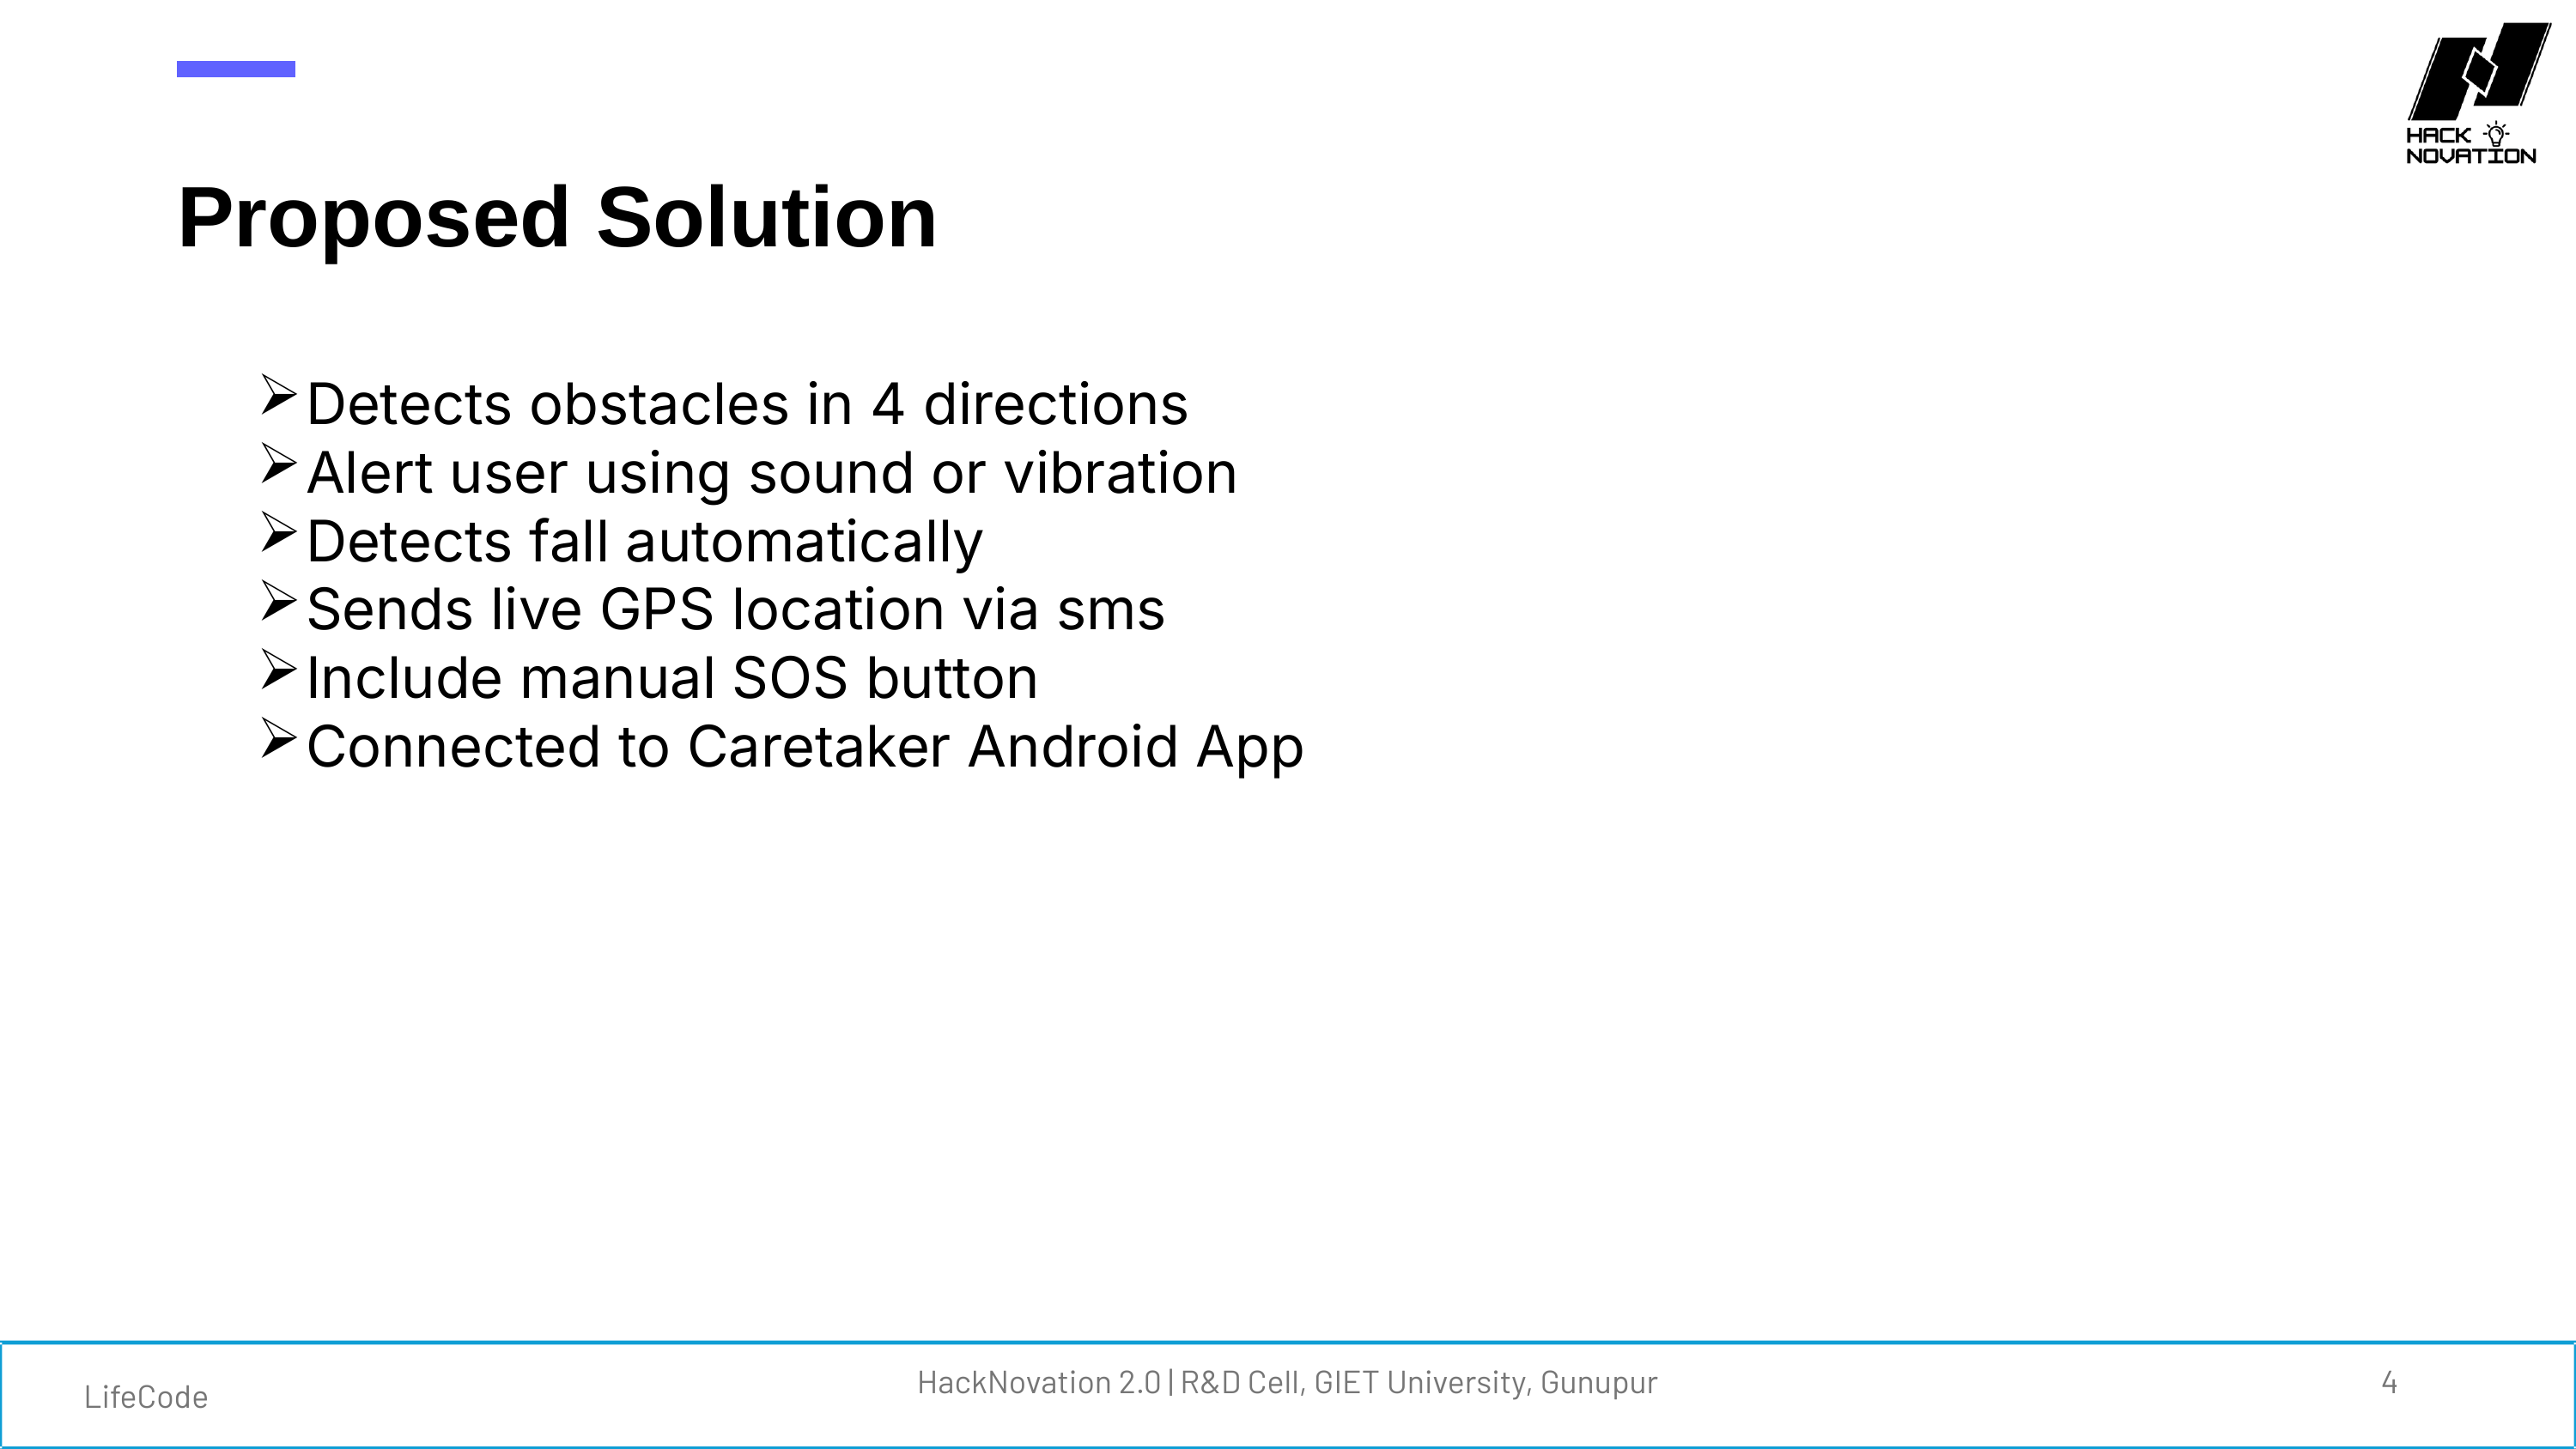

Proposed Solution
Detects obstacles in 4 directions
Alert user using sound or vibration
Detects fall automatically
Sends live GPS location via sms
Include manual SOS button
Connected to Caretaker Android App

HackNovation 2.0 | R&D Cell, GIET University, Gunupur

4

LifeCode